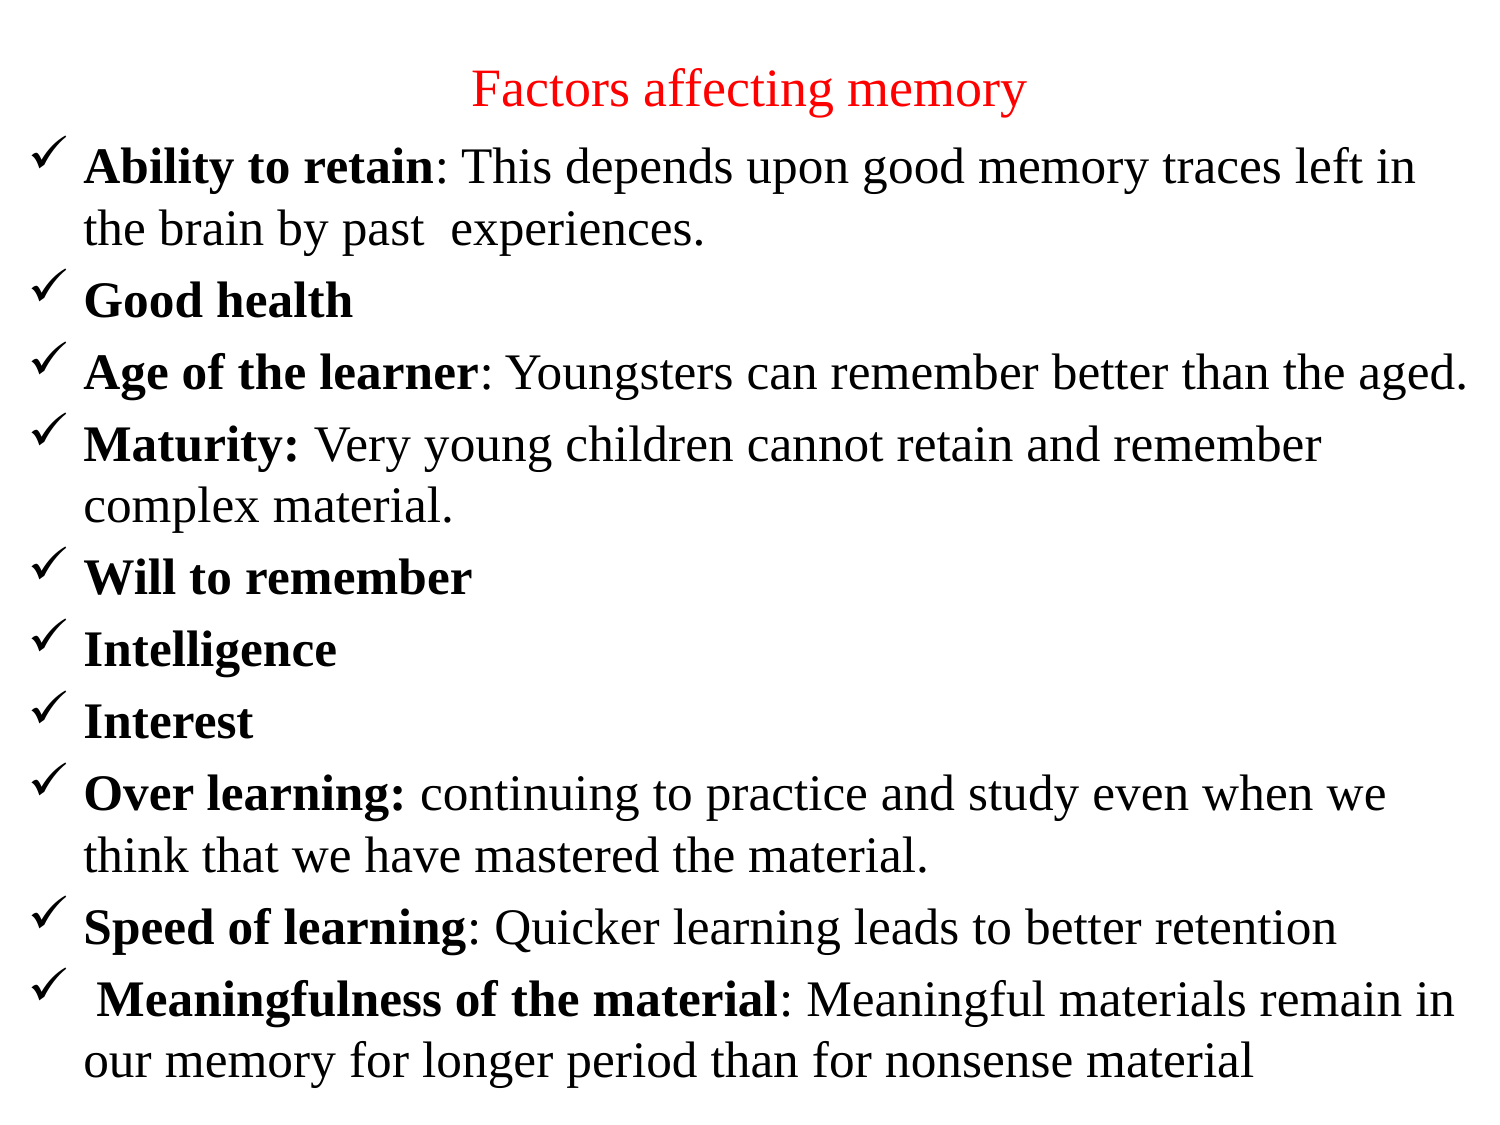

# Factors affecting memory
Ability to retain: This depends upon good memory traces left in the brain by past  experiences.
Good health
Age of the learner: Youngsters can remember better than the aged.
Maturity: Very young children cannot retain and remember complex material.
Will to remember
Intelligence
Interest
Over learning: continuing to practice and study even when we think that we have mastered the material.
Speed of learning: Quicker learning leads to better retention
 Meaningfulness of the material: Meaningful materials remain in our memory for longer period than for nonsense material